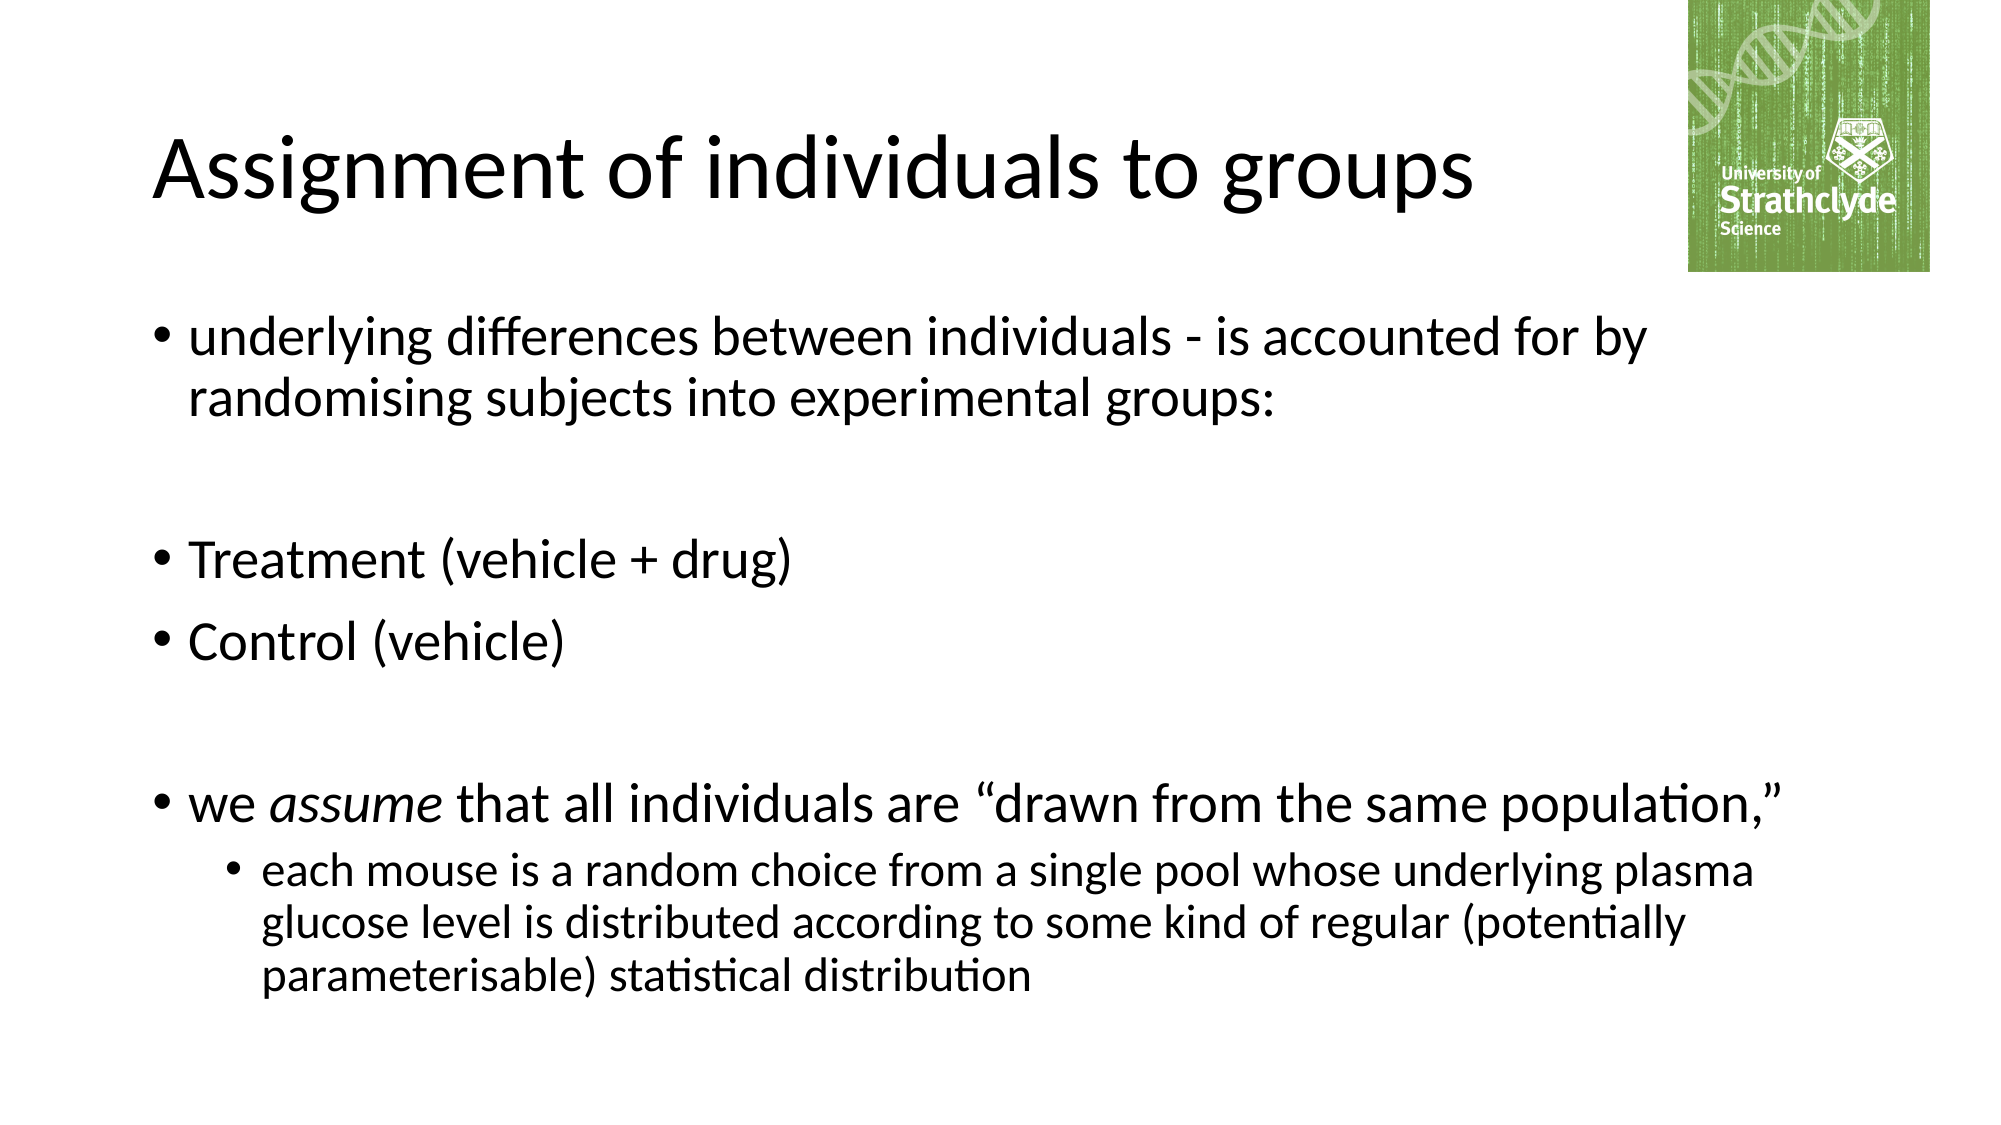

# Assignment of individuals to groups
underlying differences between individuals - is accounted for by randomising subjects into experimental groups:

Treatment (vehicle + drug)
Control (vehicle)

we assume that all individuals are “drawn from the same population,”
each mouse is a random choice from a single pool whose underlying plasma glucose level is distributed according to some kind of regular (potentially parameterisable) statistical distribution